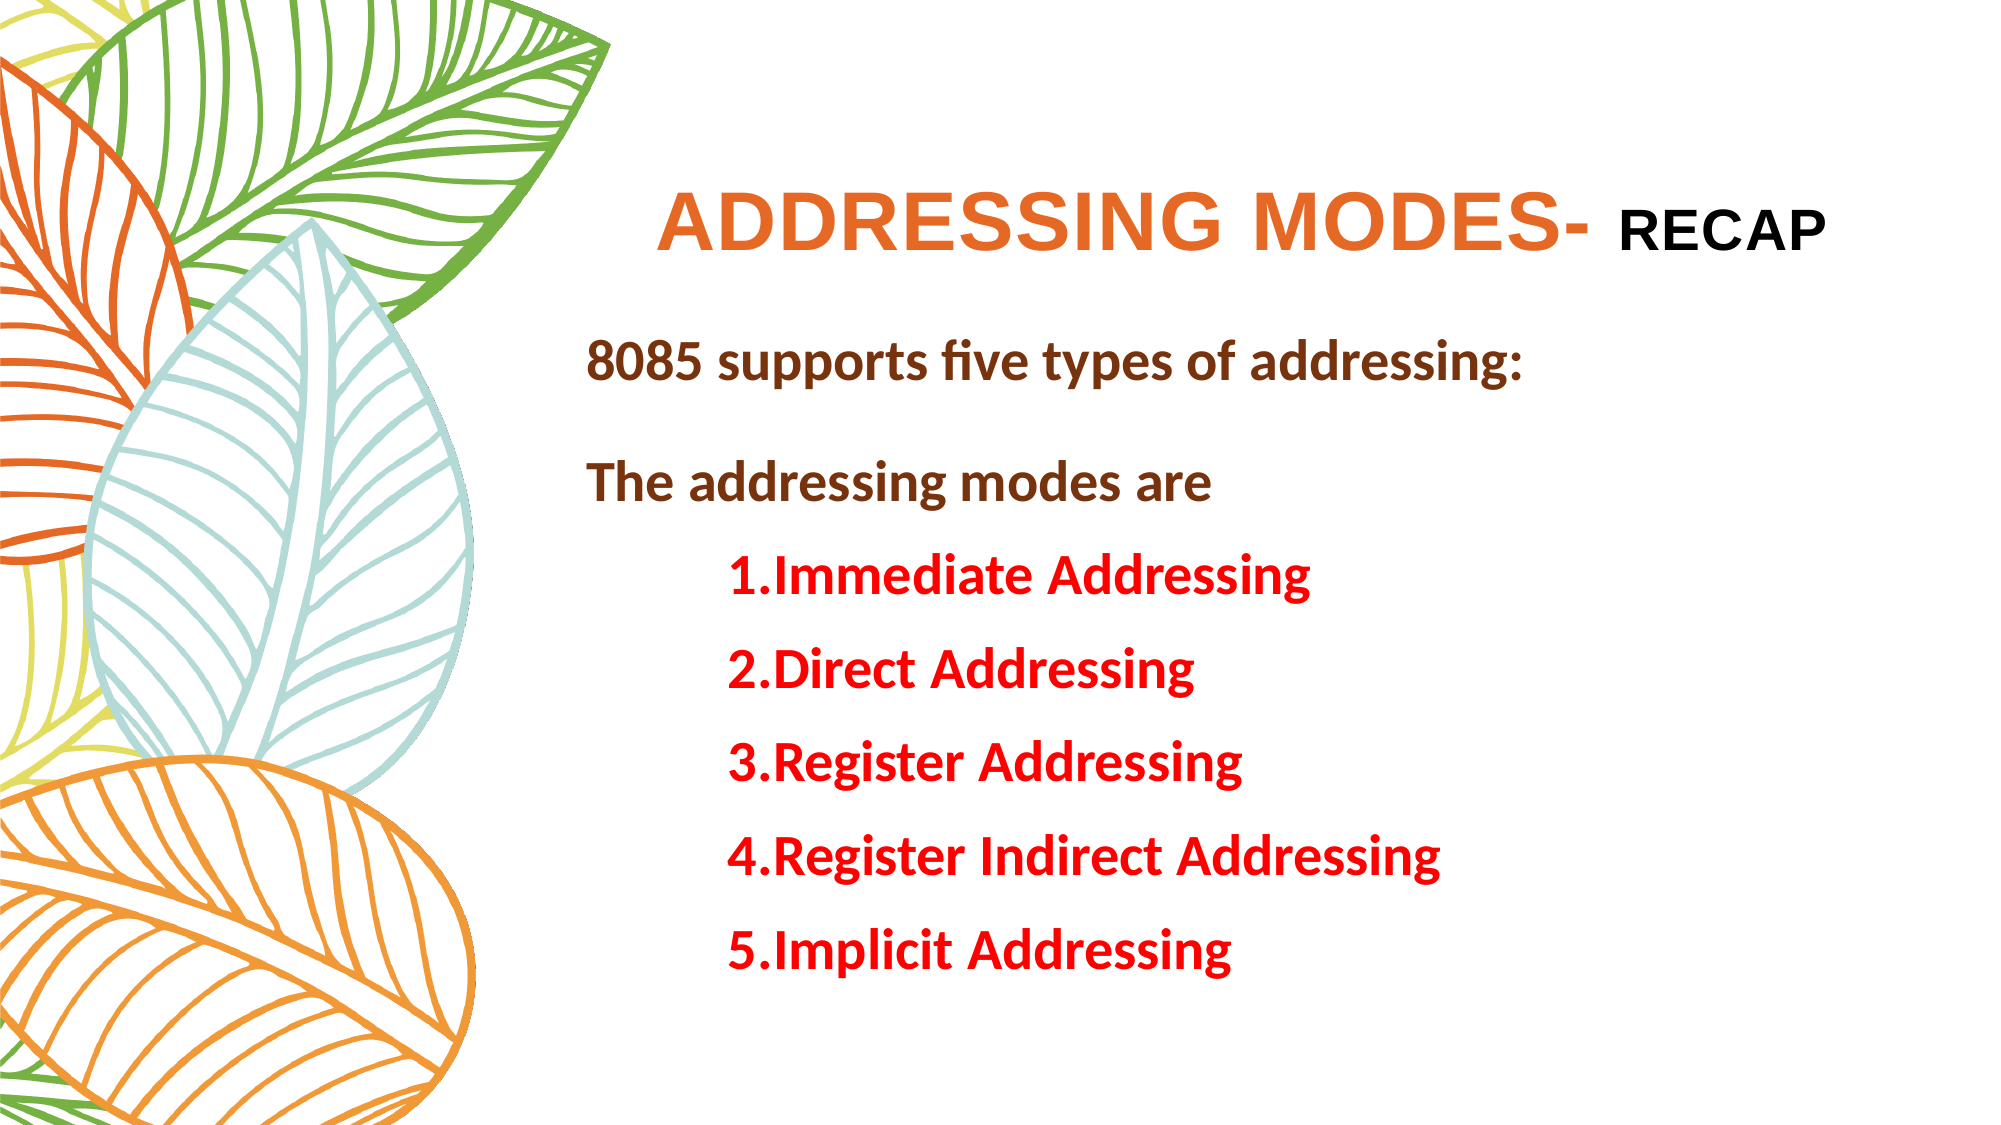

# ADDRESSING MODES- RECAP
8085 supports five types of addressing:
The addressing modes are
Immediate Addressing
Direct Addressing
Register Addressing
Register Indirect Addressing
Implicit Addressing